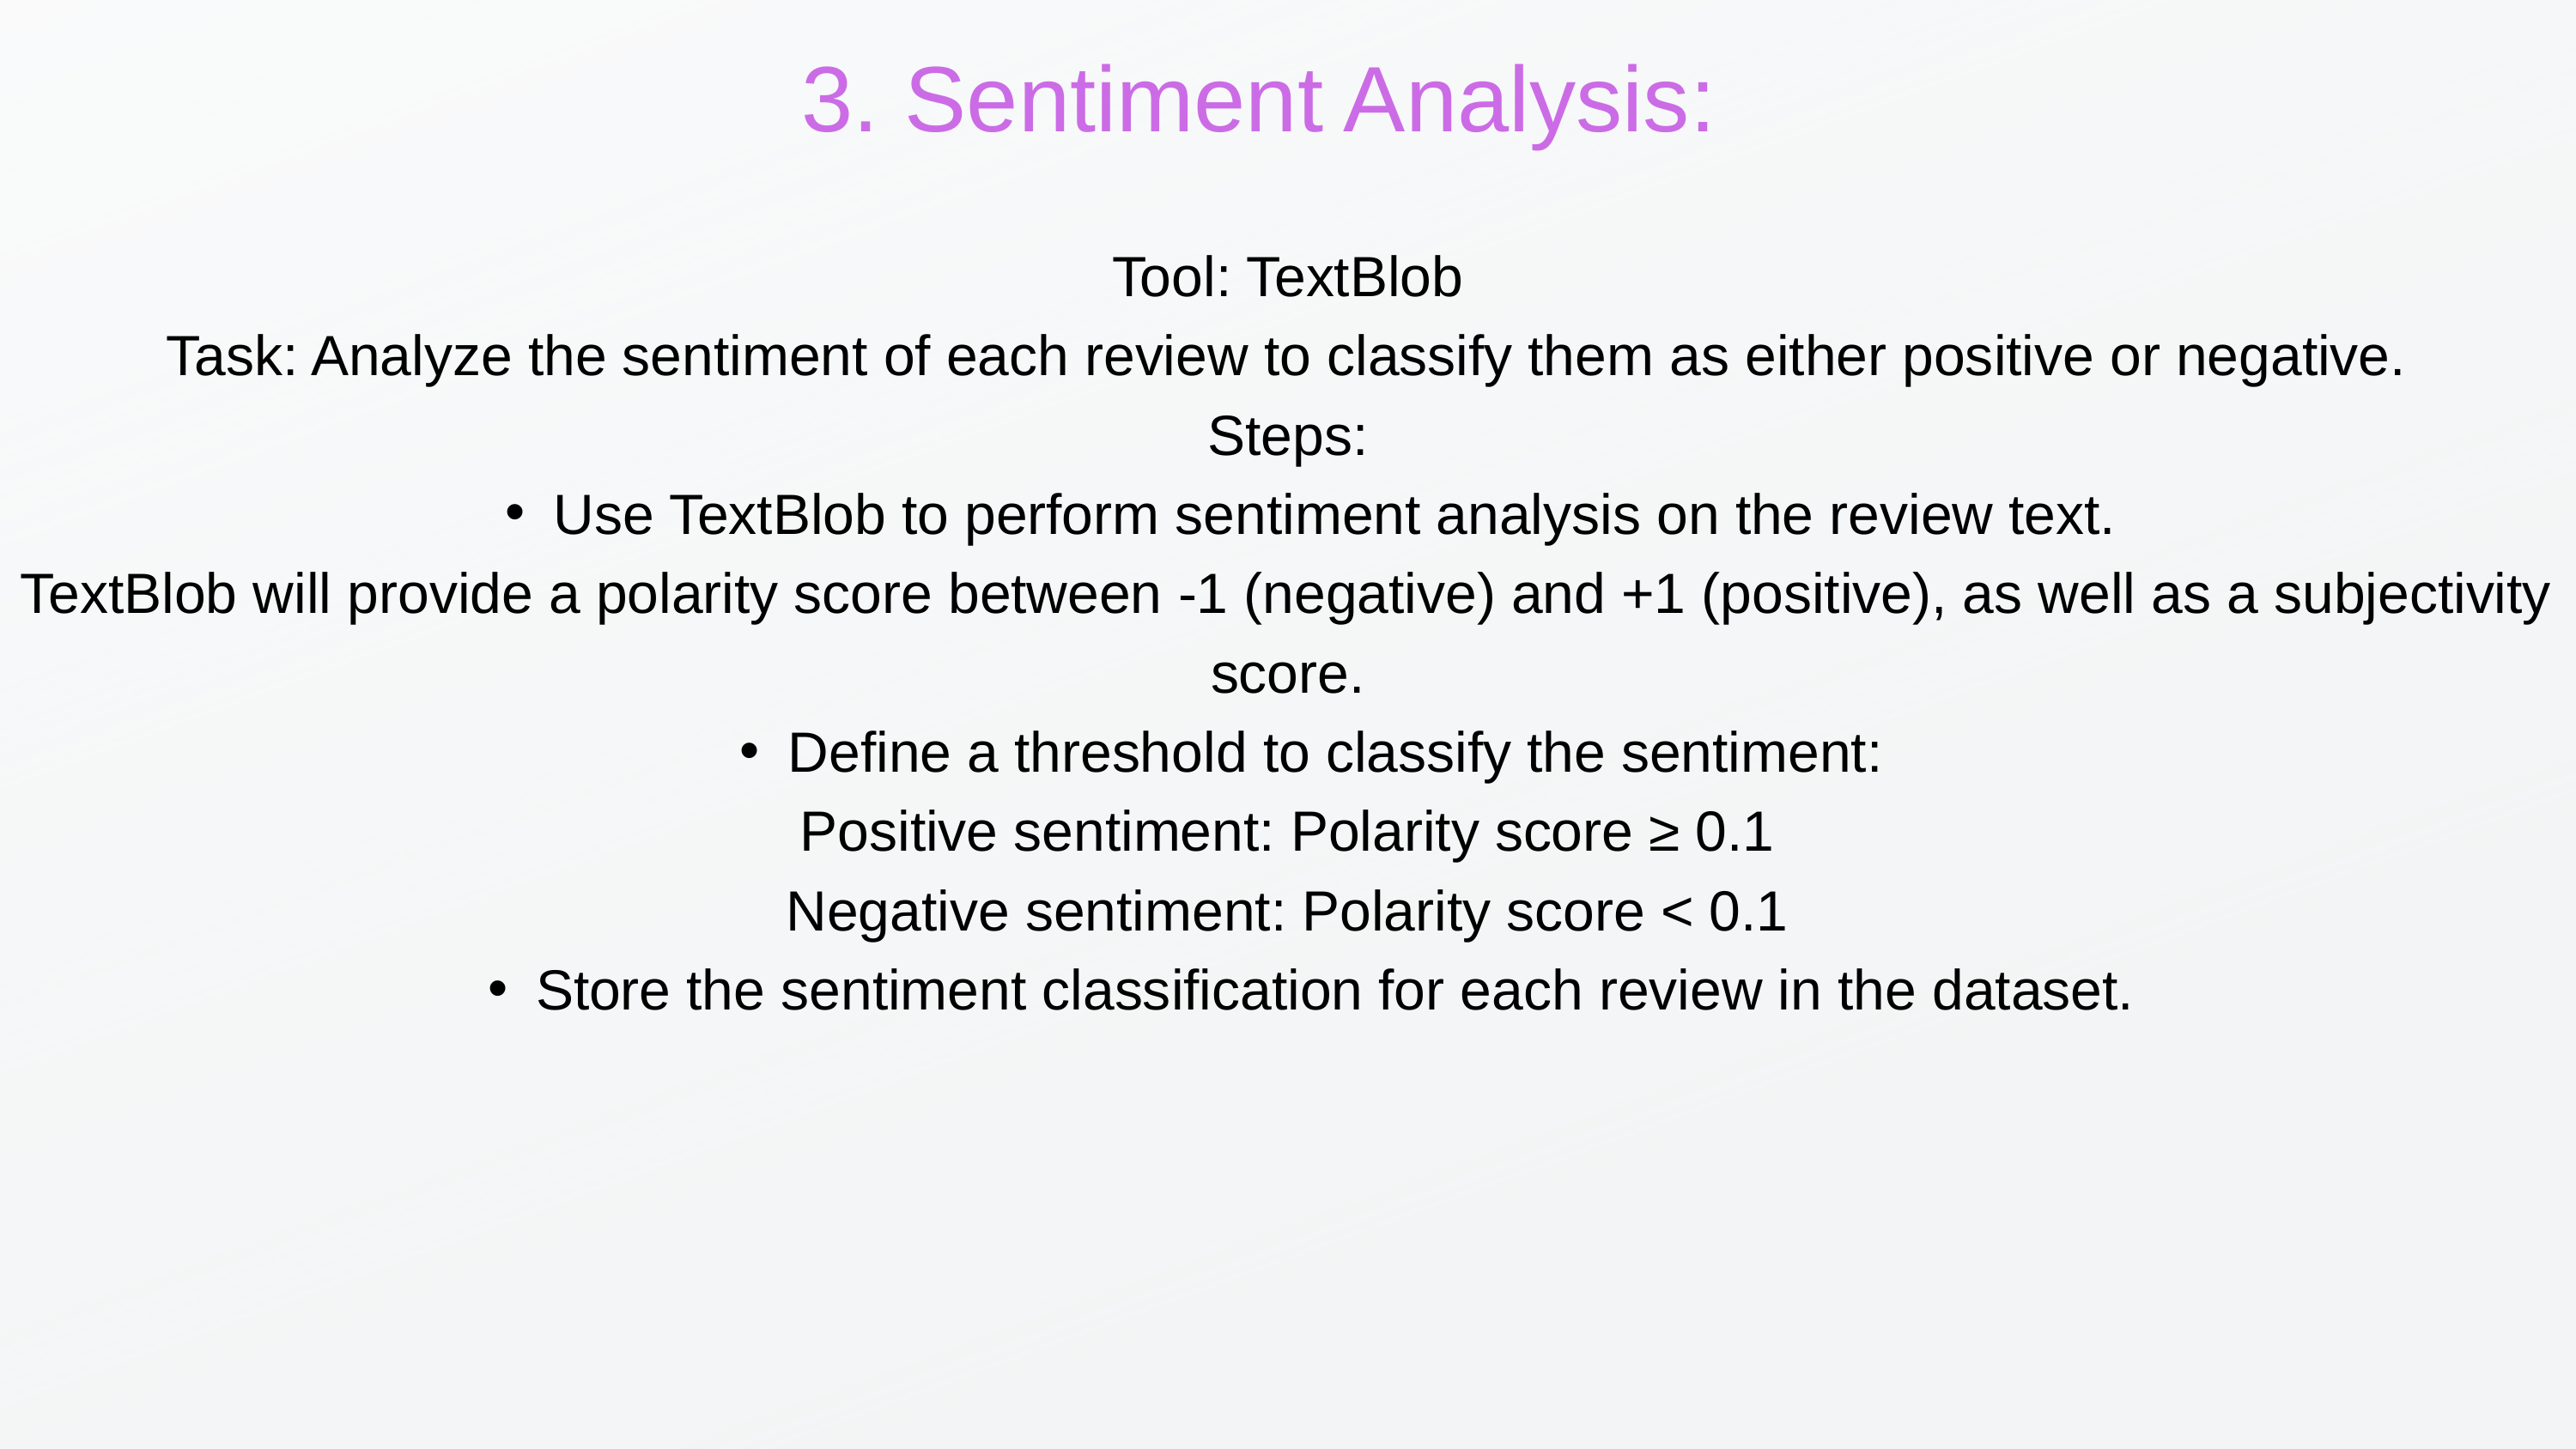

3. Sentiment Analysis:
Tool: TextBlob
Task: Analyze the sentiment of each review to classify them as either positive or negative.
Steps:
Use TextBlob to perform sentiment analysis on the review text.
TextBlob will provide a polarity score between -1 (negative) and +1 (positive), as well as a subjectivity score.
Define a threshold to classify the sentiment:
Positive sentiment: Polarity score ≥ 0.1
Negative sentiment: Polarity score < 0.1
Store the sentiment classification for each review in the dataset.